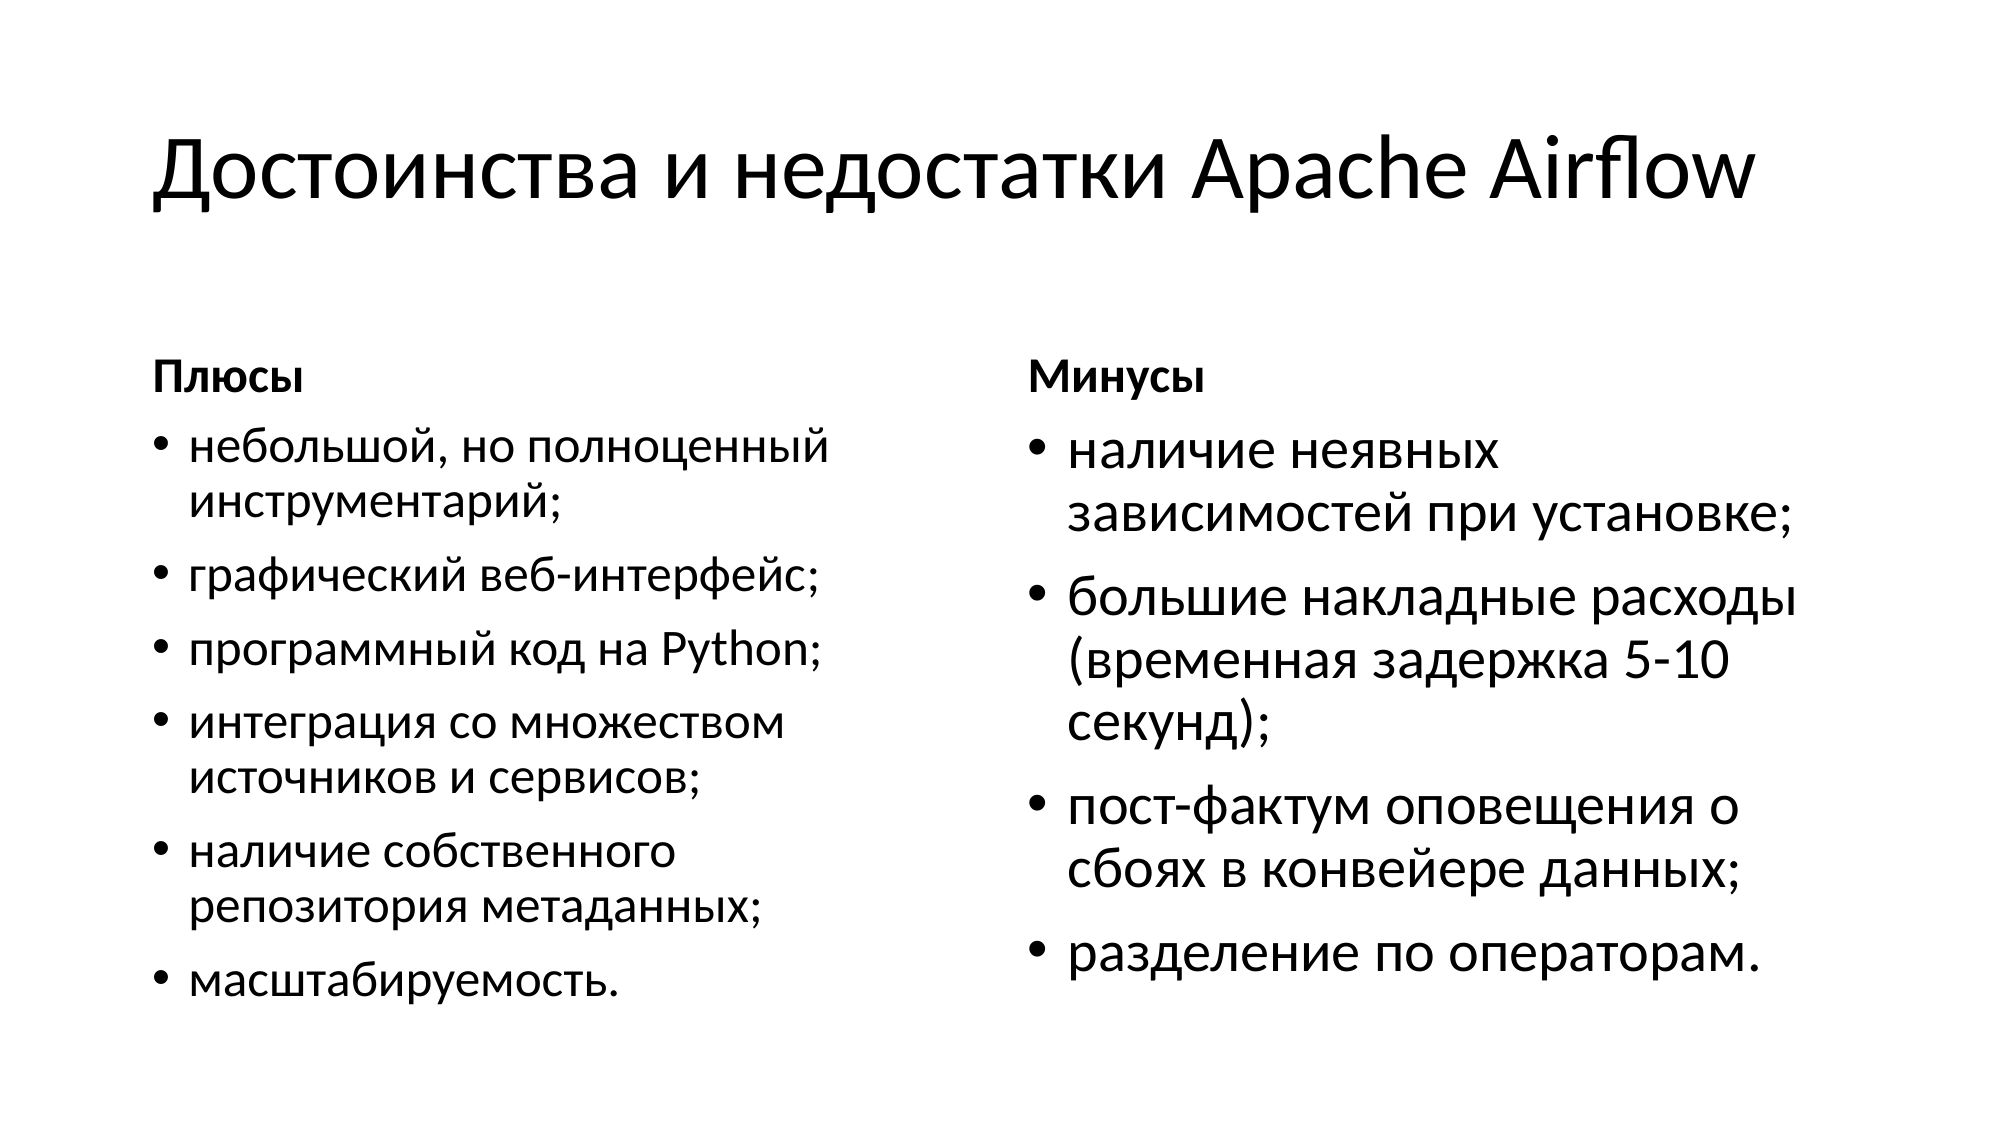

# Достоинства и недостатки Apache Airflow
Плюсы
Минусы
небольшой, но полноценный инструментарий;
графический веб-интерфейс;
программный код на Python;
интеграция со множеством источников и сервисов;
наличие собственного репозитория метаданных;
масштабируемость.
наличие неявных зависимостей при установке;
большие накладные расходы (временная задержка 5-10 секунд);
пост-фактум оповещения о сбоях в конвейере данных;
разделение по операторам.